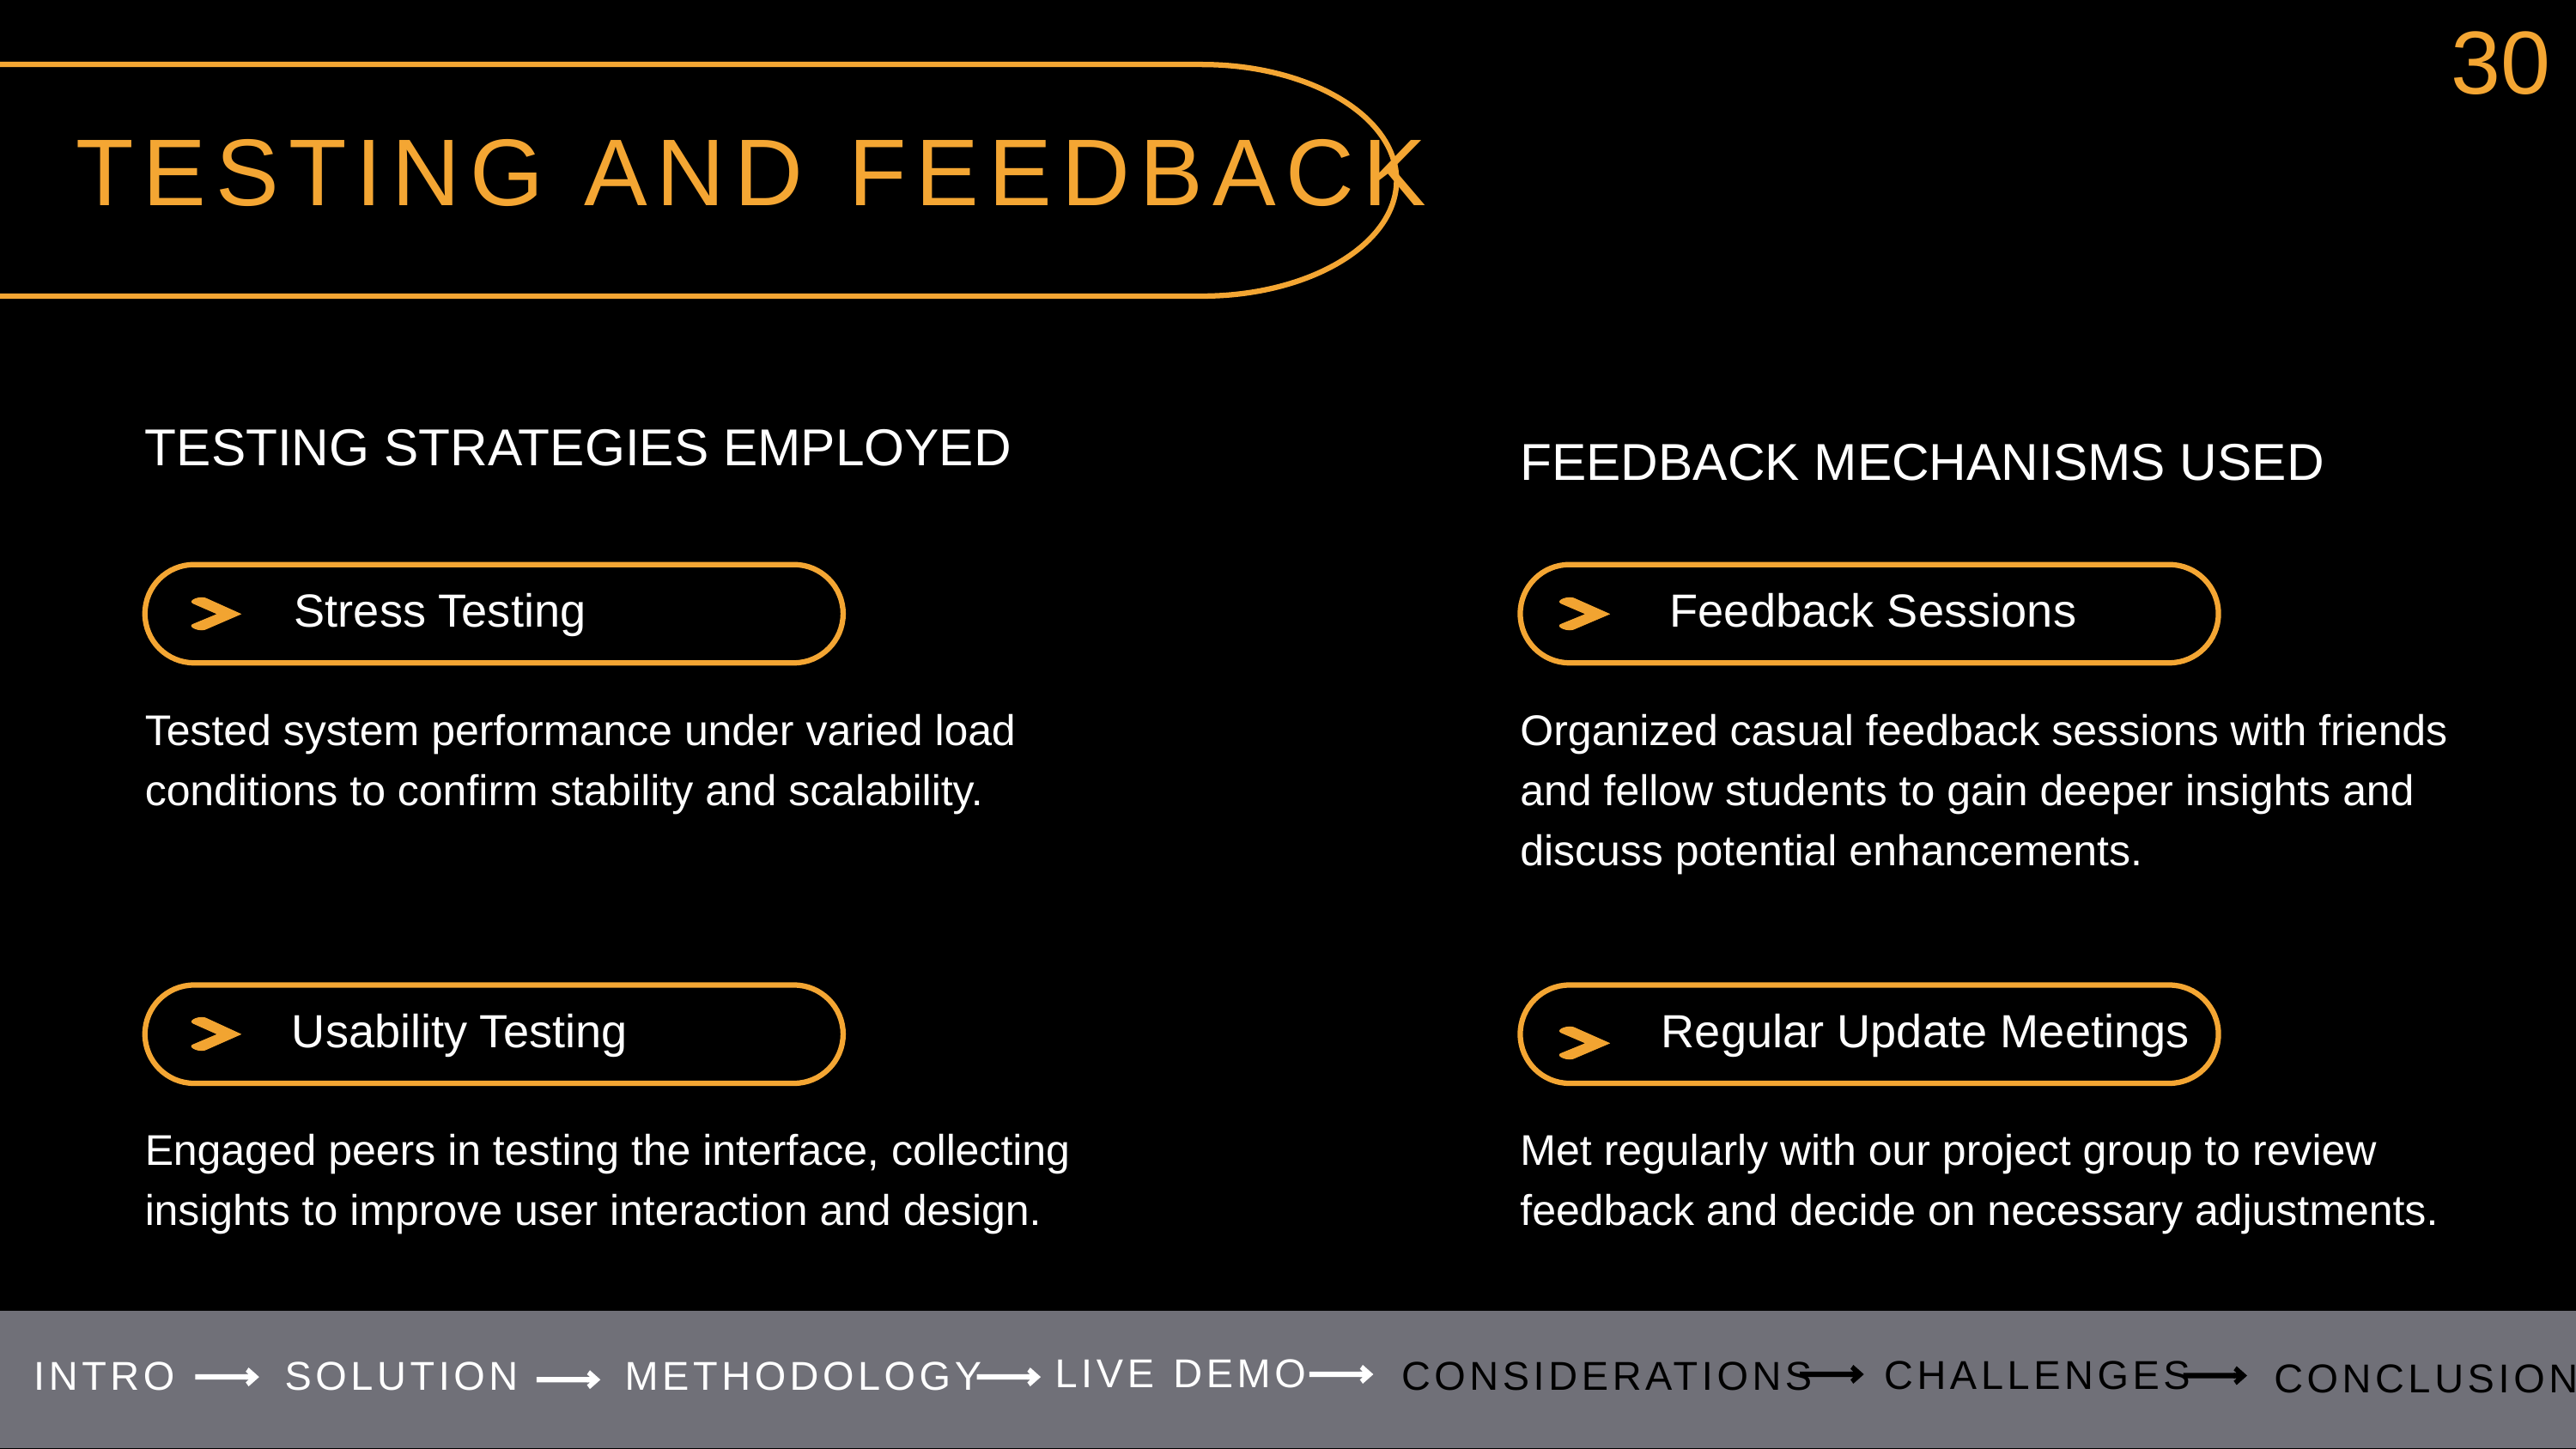

30

TESTING AND FEEDBACK
TYPES OF REAL ESTATE
INVESTMENTS
TESTING STRATEGIES EMPLOYED
FEEDBACK MECHANISMS USED

Stress Testing
Feedback Sessions

Tested system performance under varied load conditions to confirm stability and scalability.
Organized casual feedback sessions with friends and fellow students to gain deeper insights and discuss potential enhancements.

Usability Testing
Regular Update Meetings

Engaged peers in testing the interface, collecting insights to improve user interaction and design.
Met regularly with our project group to review feedback and decide on necessary adjustments.

LIVE DEMO
CHALLENGES
INTRO
SOLUTION
METHODOLOGY
CONSIDERATIONS
CONCLUSION